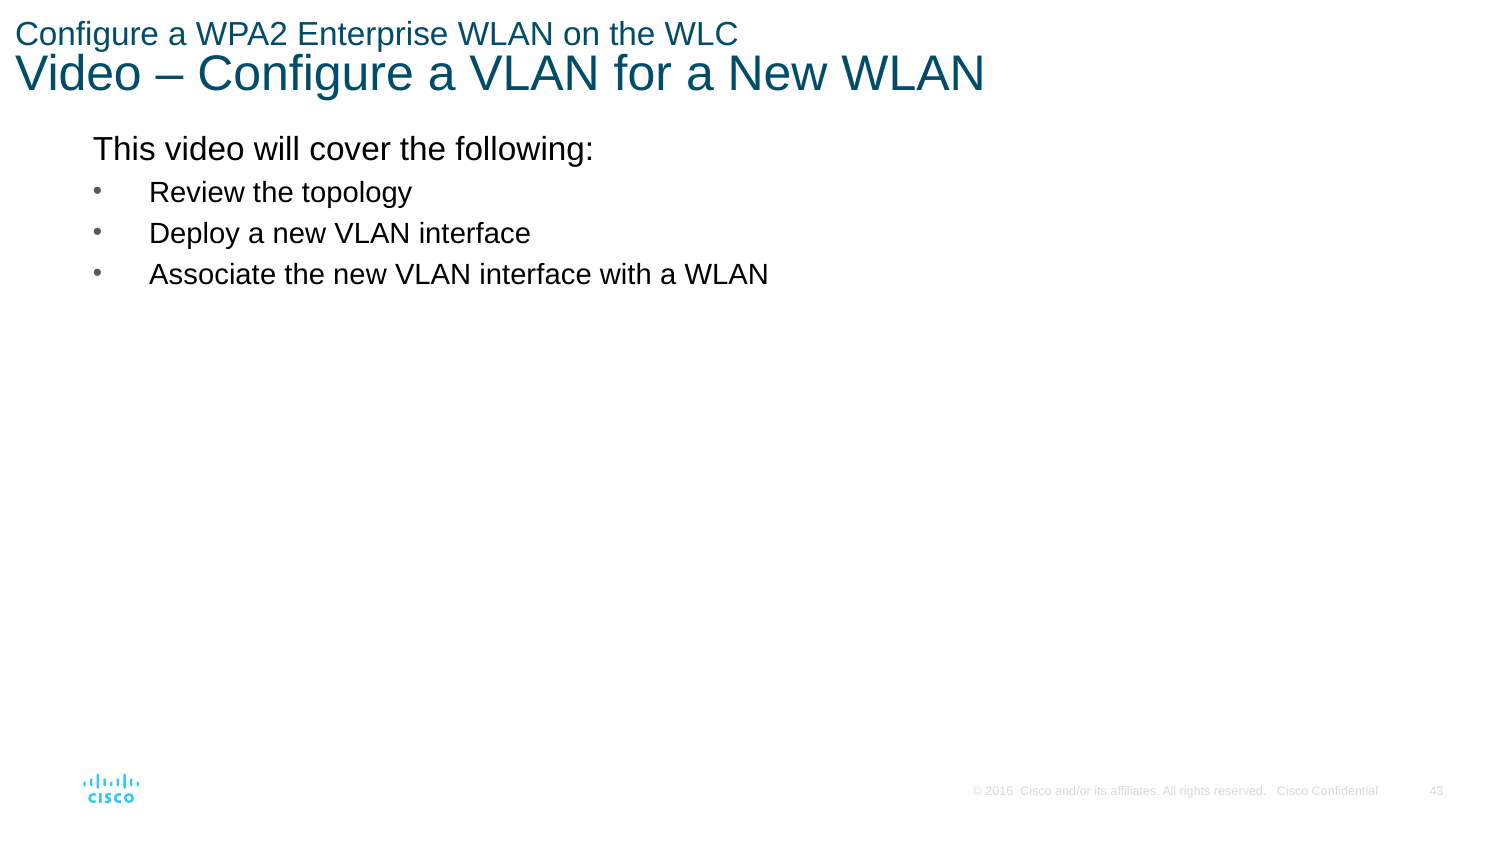

# Configure a WPA2 Enterprise WLAN on the WLC Video – Configure a VLAN for a New WLAN
This video will cover the following:
Review the topology
Deploy a new VLAN interface
Associate the new VLAN interface with a WLAN